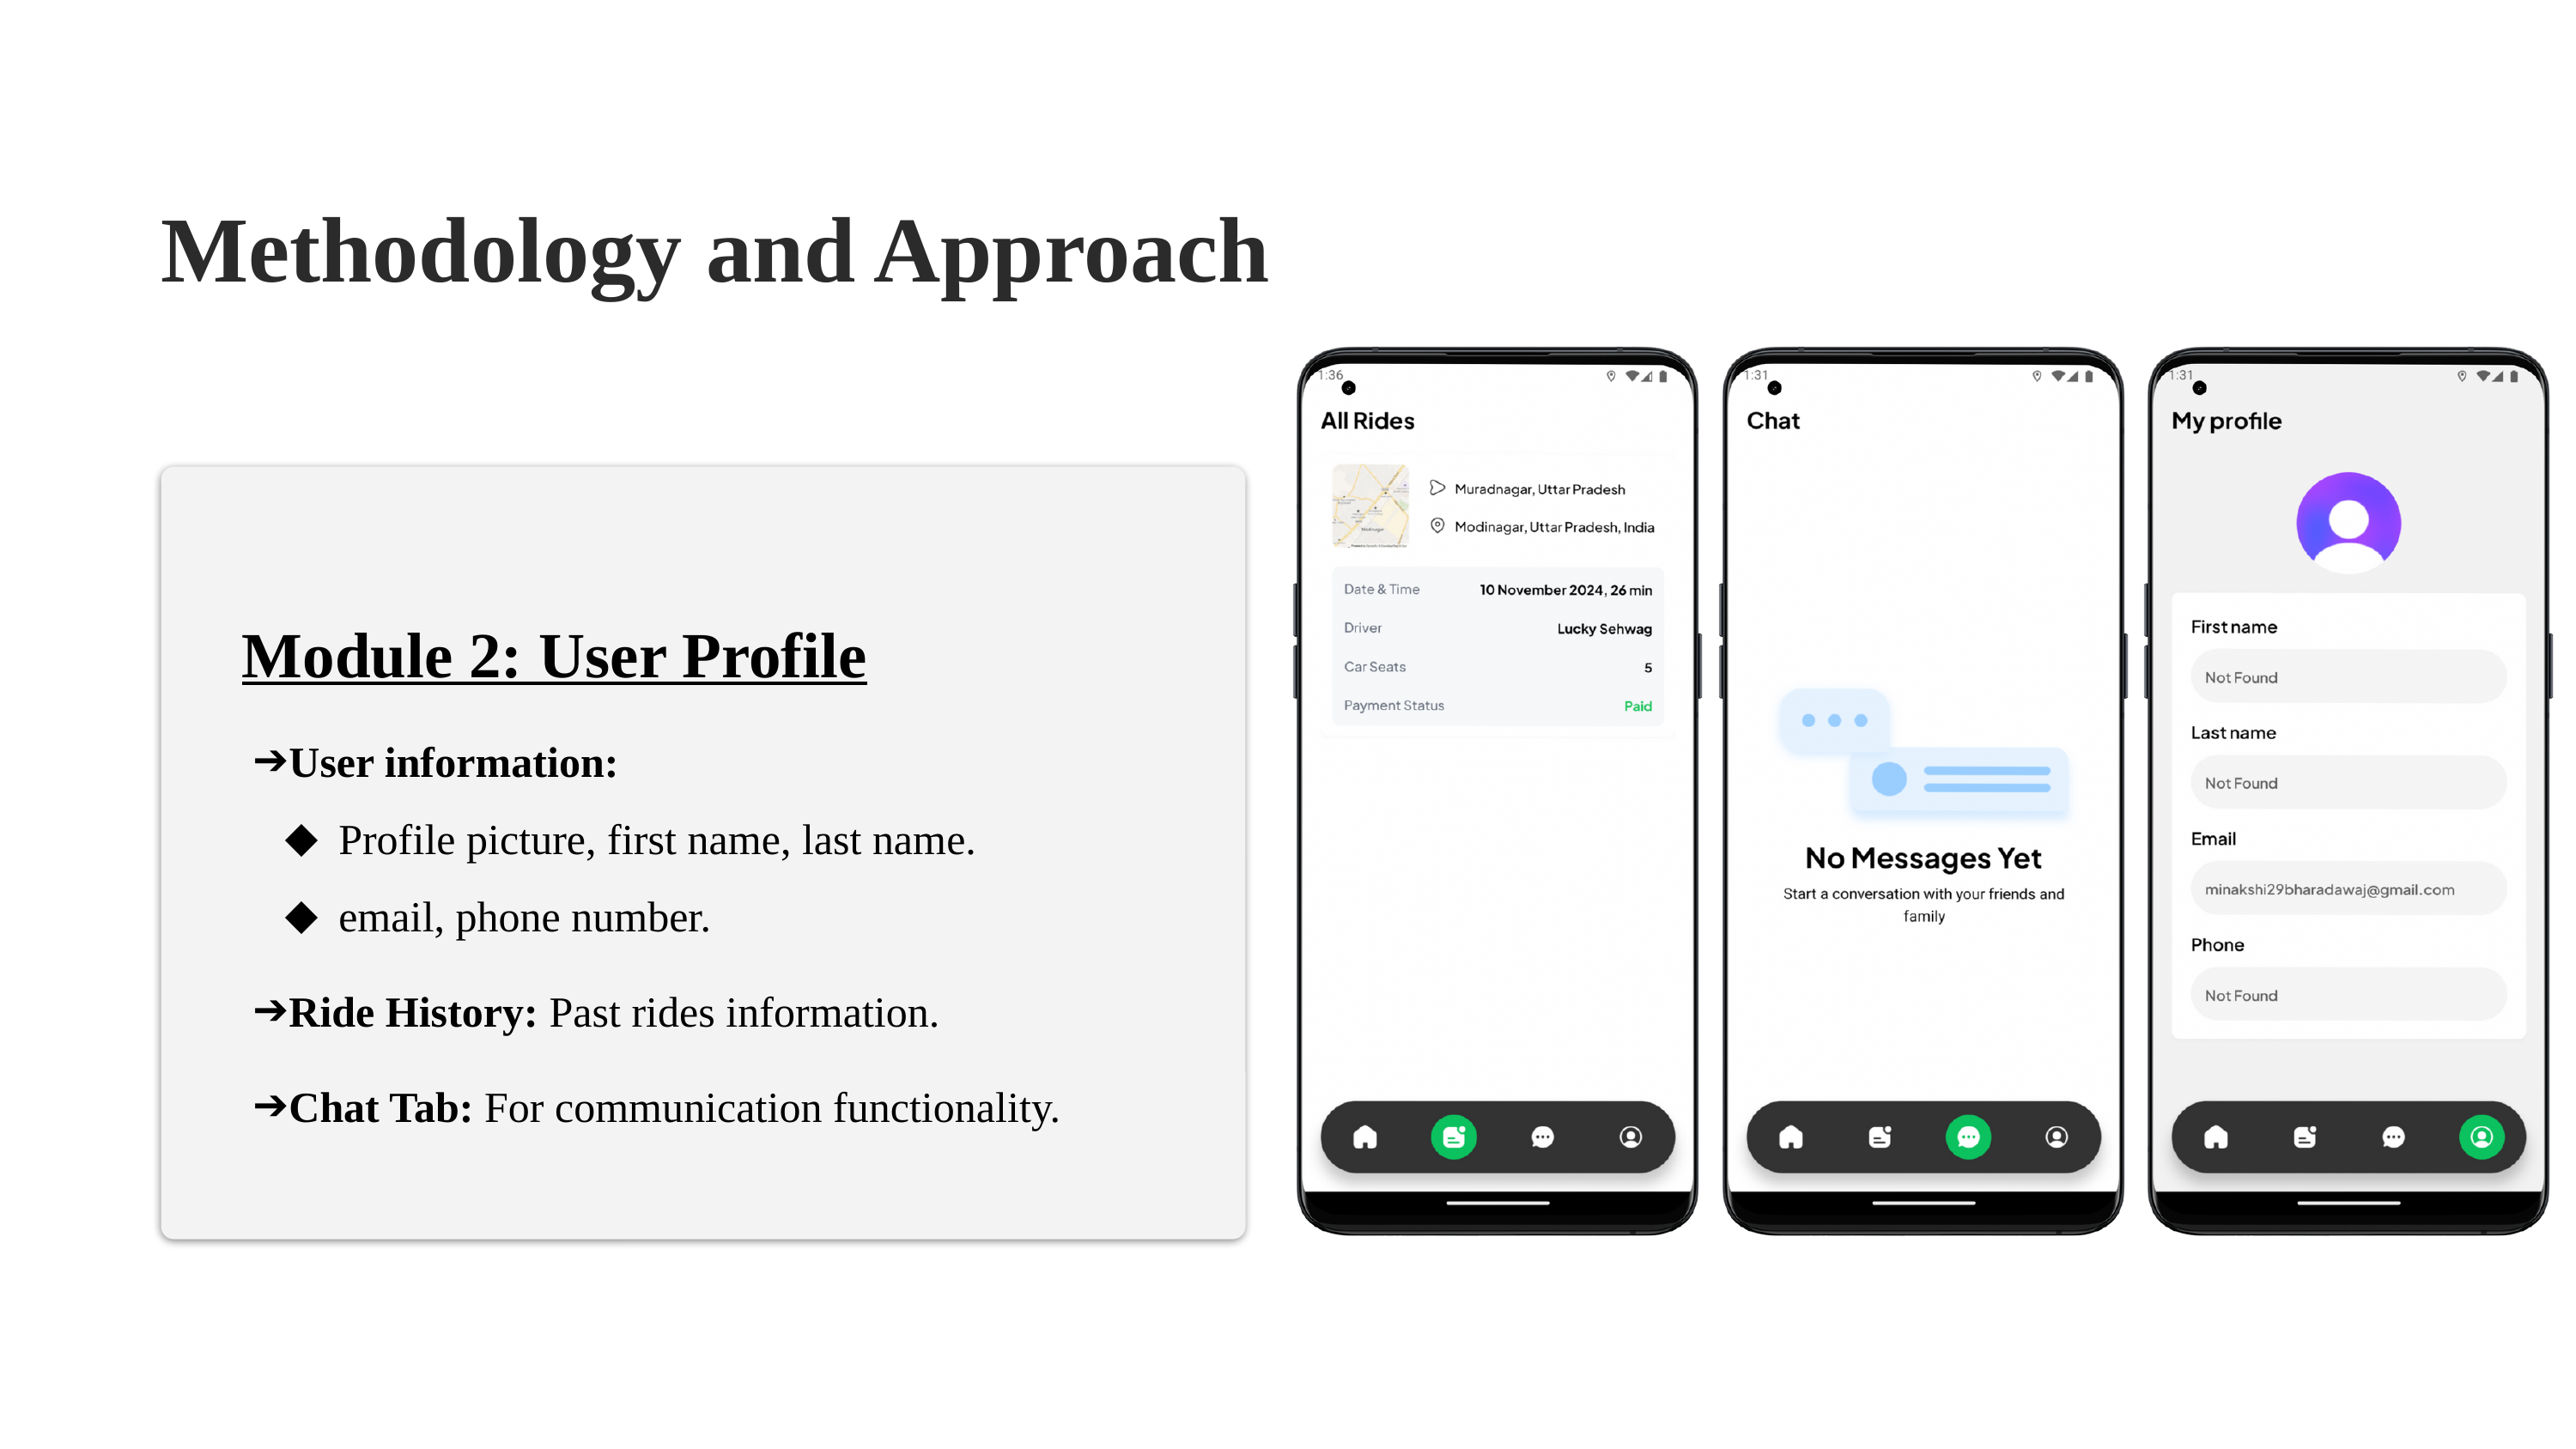

Methodology and Approach

Module 2: User Profile
User information:
Profile picture, first name, last name.
email, phone number.
Ride History: Past rides information.
Chat Tab: For communication functionality.